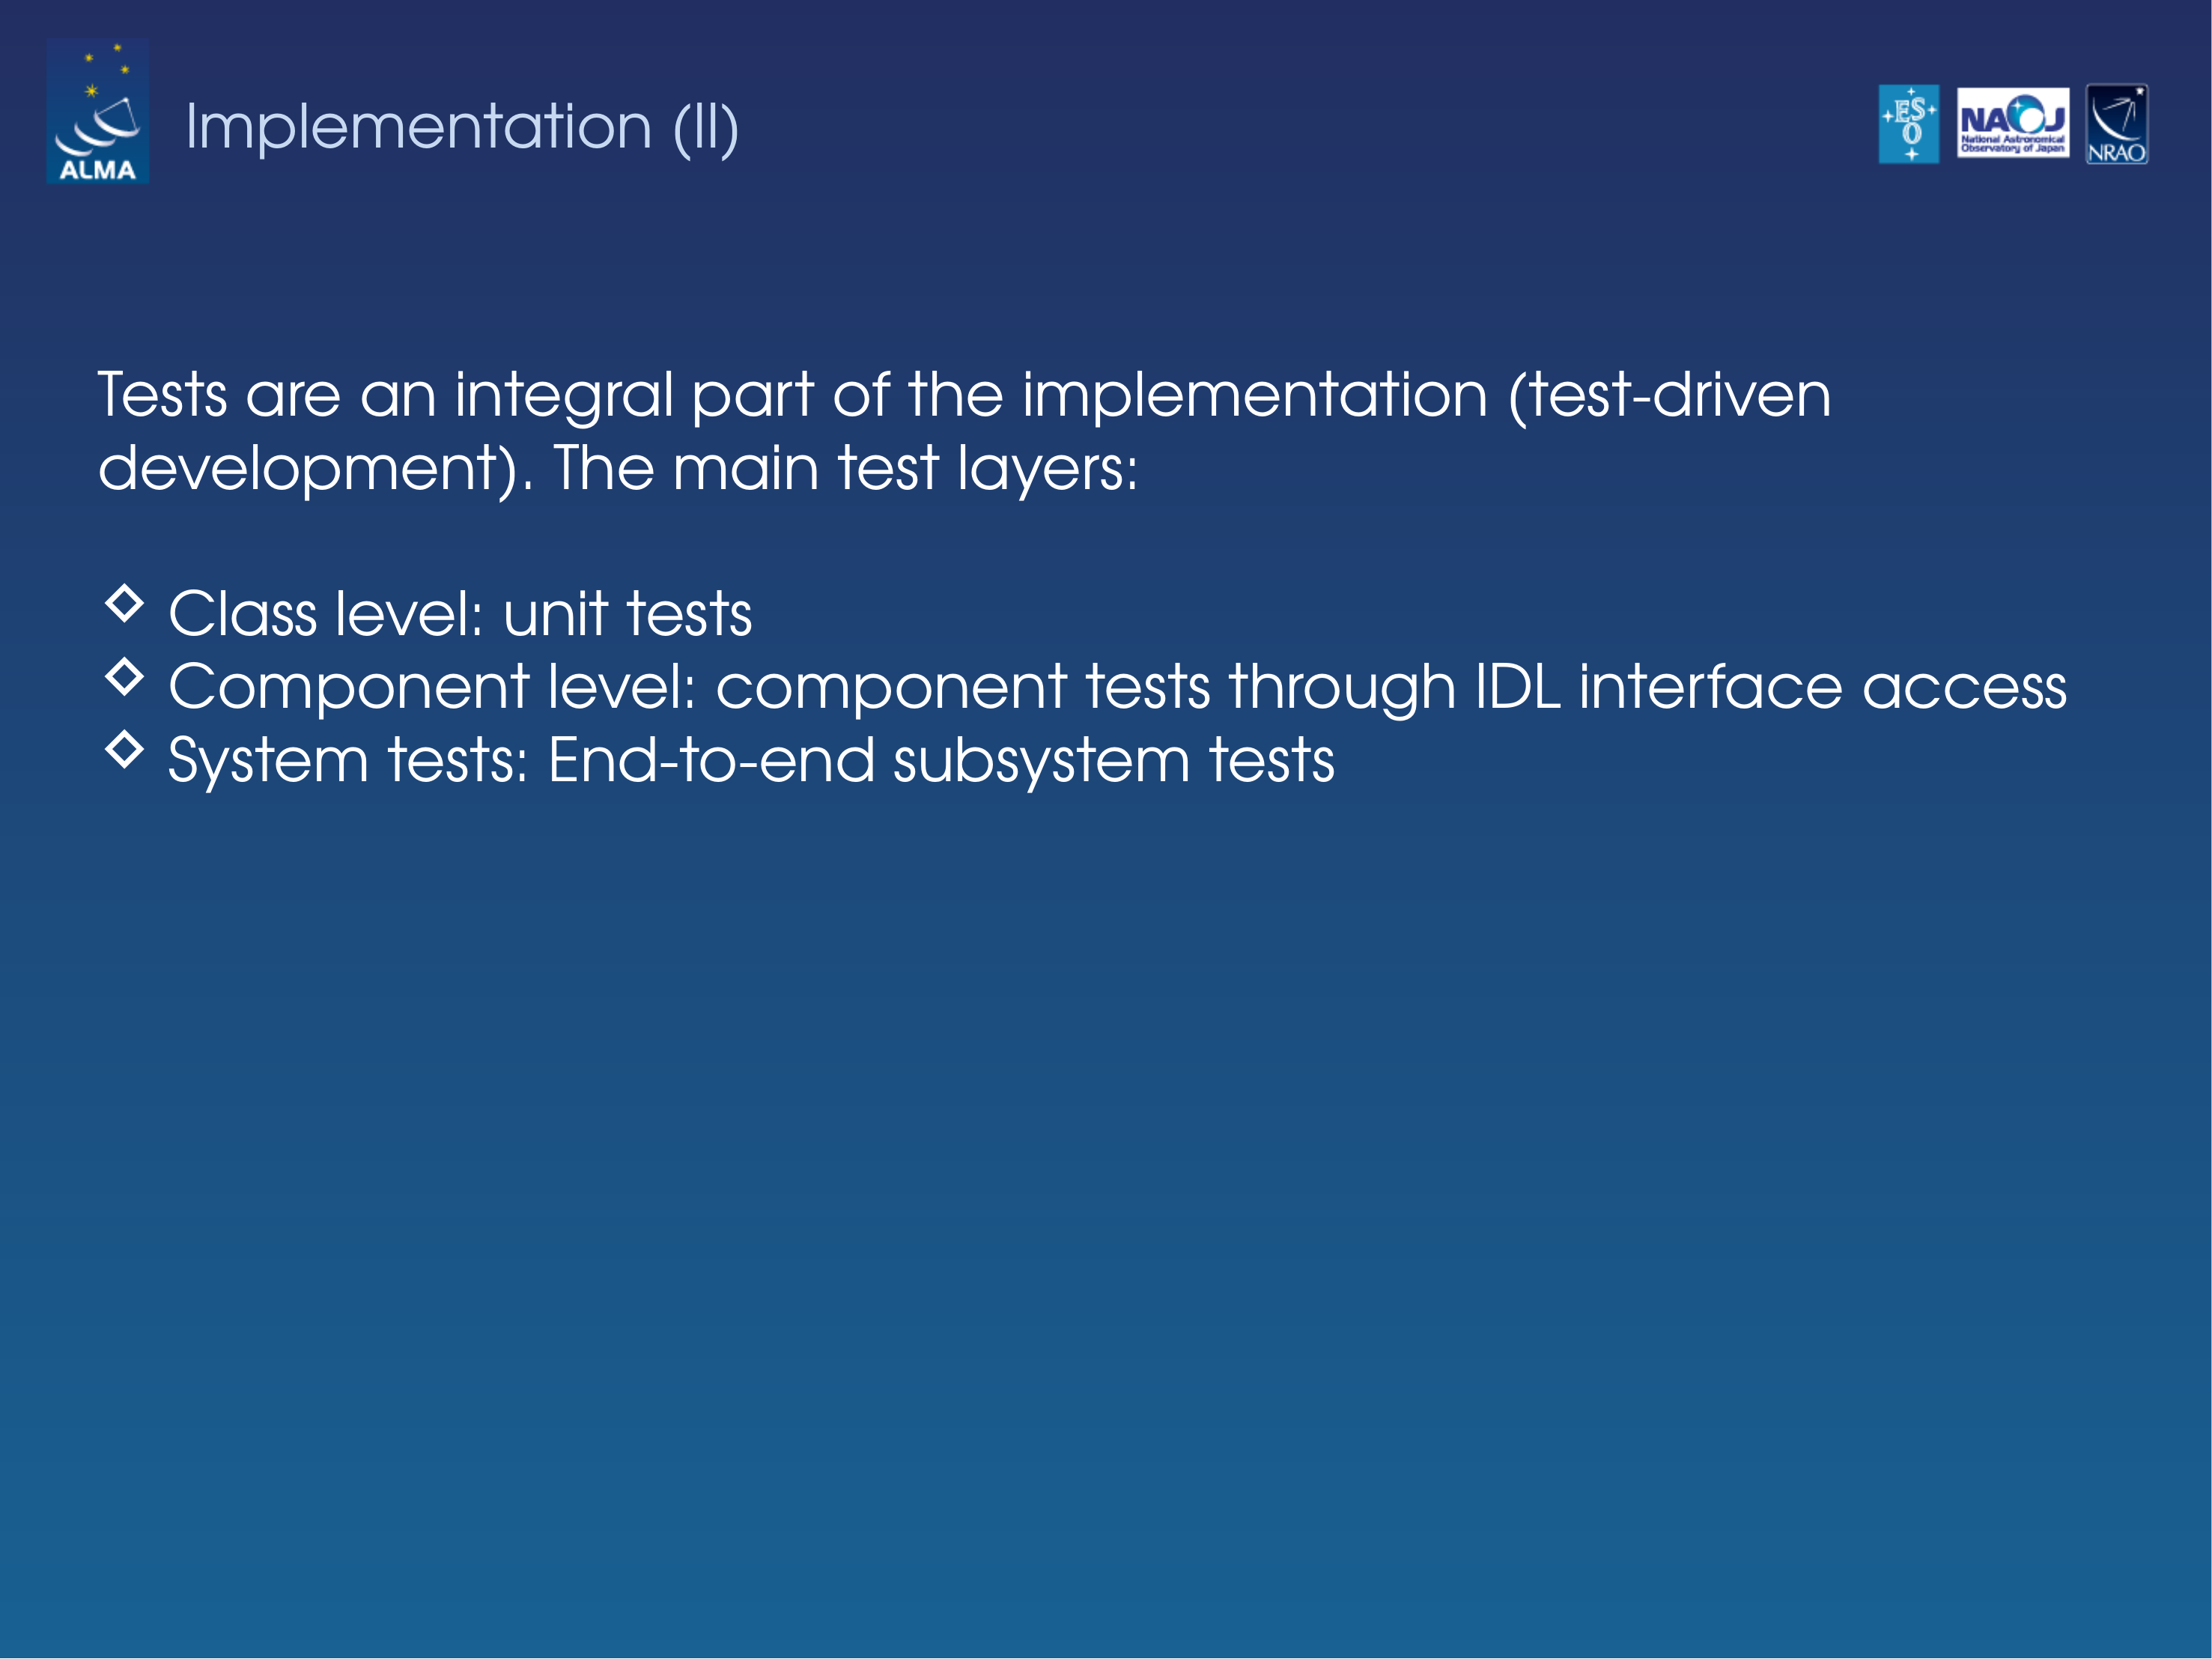

# Implementation (II)
Tests are an integral part of the implementation (test-driven development). The main test layers:

Class level: unit tests
Component level: component tests through IDL interface access
System tests: End-to-end subsystem tests